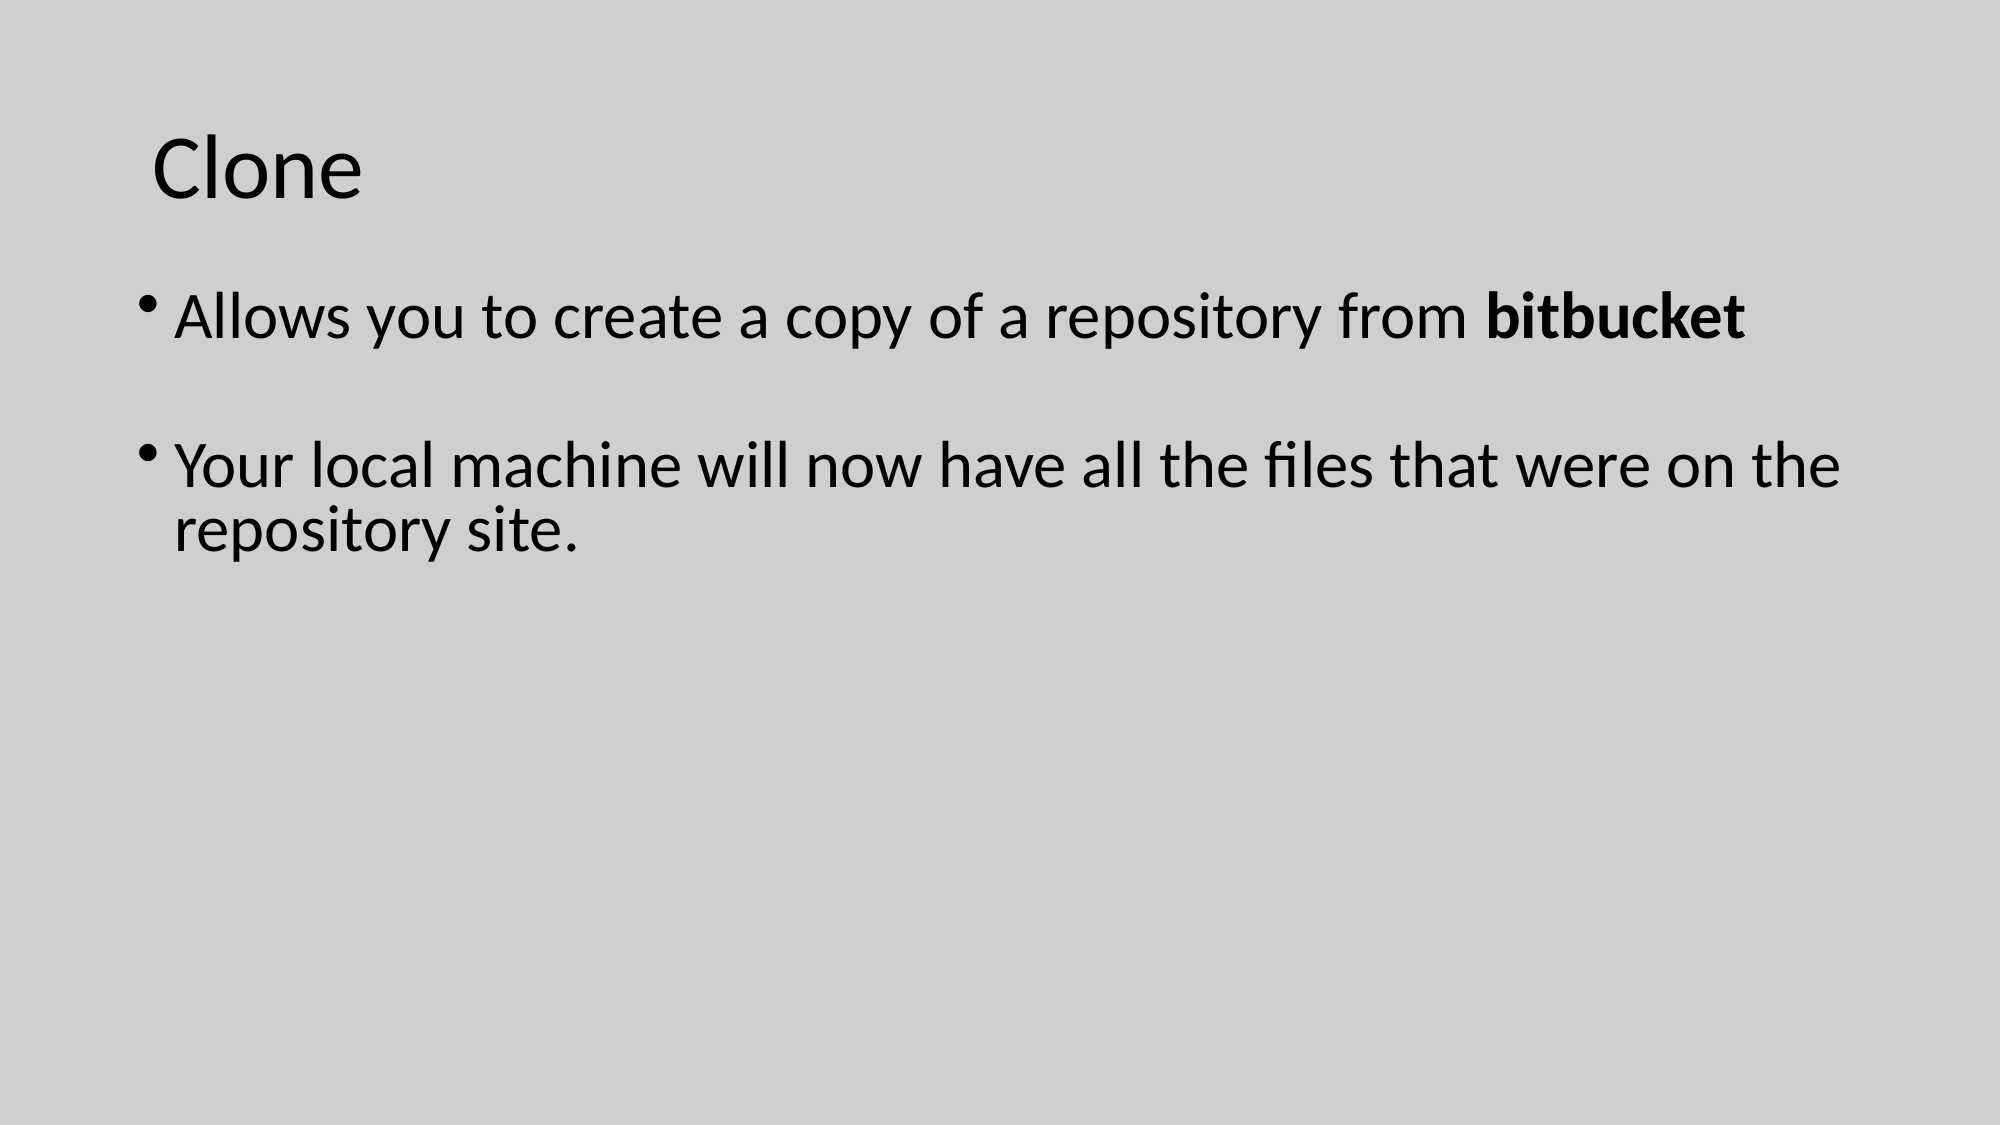

# Clone
Allows you to create a copy of a repository from bitbucket

Your local machine will now have all the files that were on the repository site.